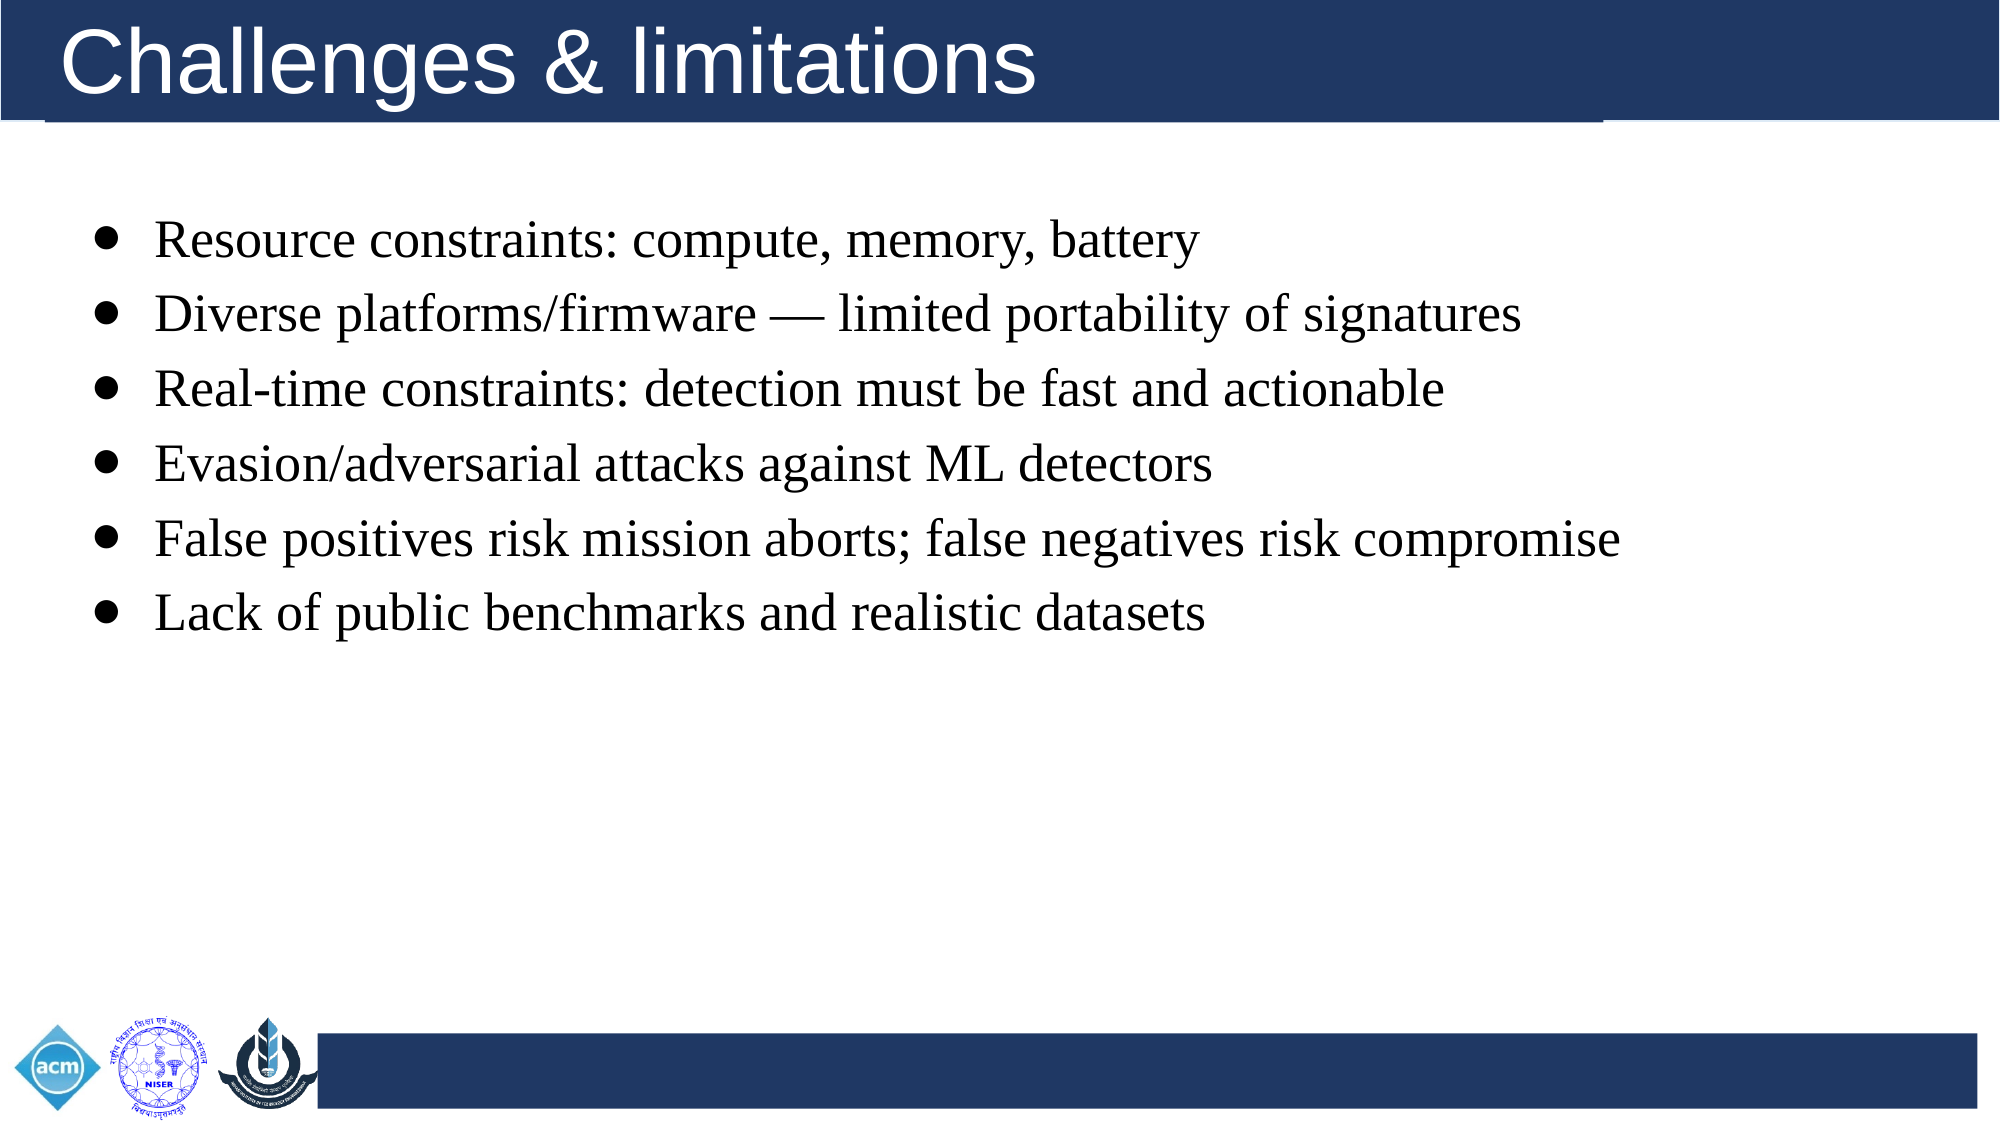

Challenges & limitations
Resource constraints: compute, memory, battery
Diverse platforms/firmware — limited portability of signatures
Real-time constraints: detection must be fast and actionable
Evasion/adversarial attacks against ML detectors
False positives risk mission aborts; false negatives risk compromise
Lack of public benchmarks and realistic datasets